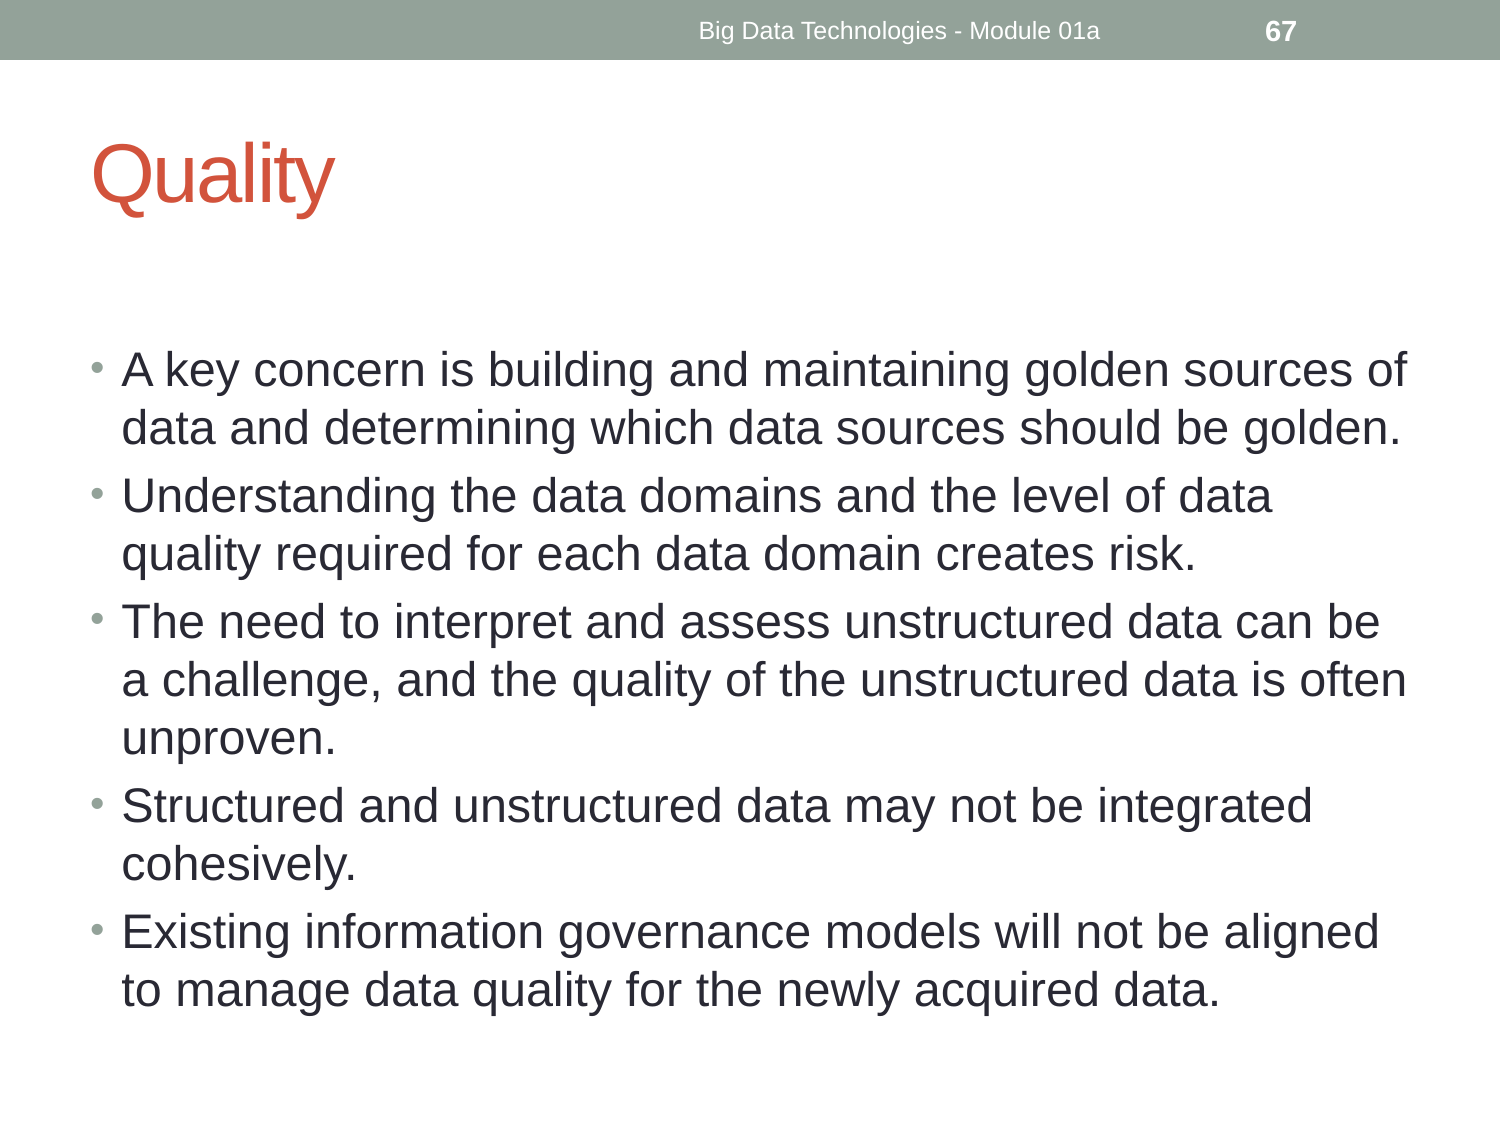

Big Data Technologies - Module 01a
67
# Quality

A key concern is building and maintaining golden sources of data and determining which data sources should be golden.
Understanding the data domains and the level of data quality required for each data domain creates risk.
The need to interpret and assess unstructured data can be a challenge, and the quality of the unstructured data is often unproven.
Structured and unstructured data may not be integrated cohesively.
Existing information governance models will not be aligned to manage data quality for the newly acquired data.